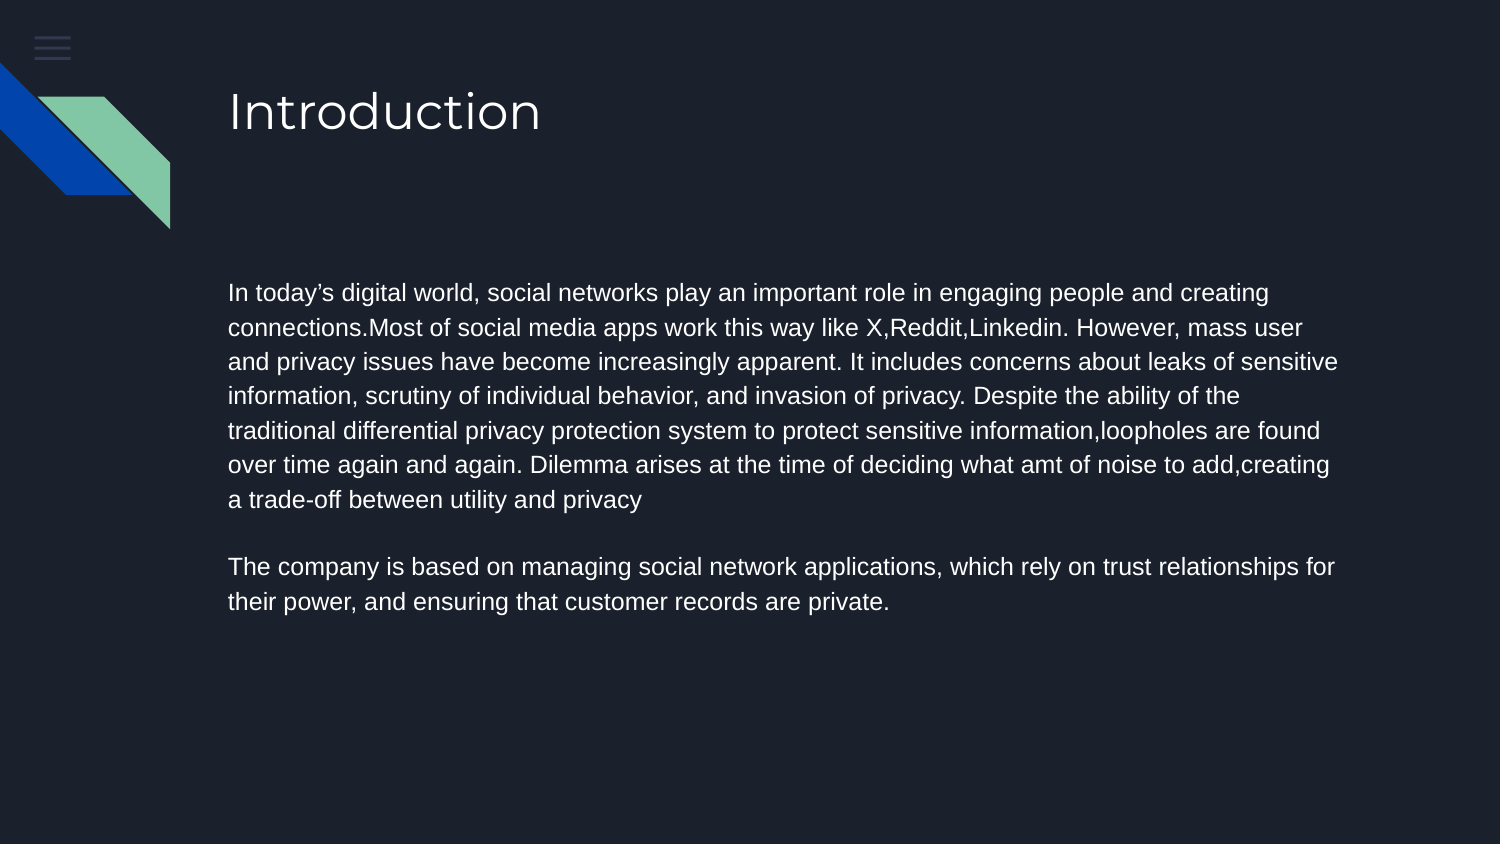

# Introduction
In today’s digital world, social networks play an important role in engaging people and creating connections.Most of social media apps work this way like X,Reddit,Linkedin. However, mass user and privacy issues have become increasingly apparent. It includes concerns about leaks of sensitive information, scrutiny of individual behavior, and invasion of privacy. Despite the ability of the traditional differential privacy protection system to protect sensitive information,loopholes are found over time again and again. Dilemma arises at the time of deciding what amt of noise to add,creating a trade-off between utility and privacy
The company is based on managing social network applications, which rely on trust relationships for their power, and ensuring that customer records are private.